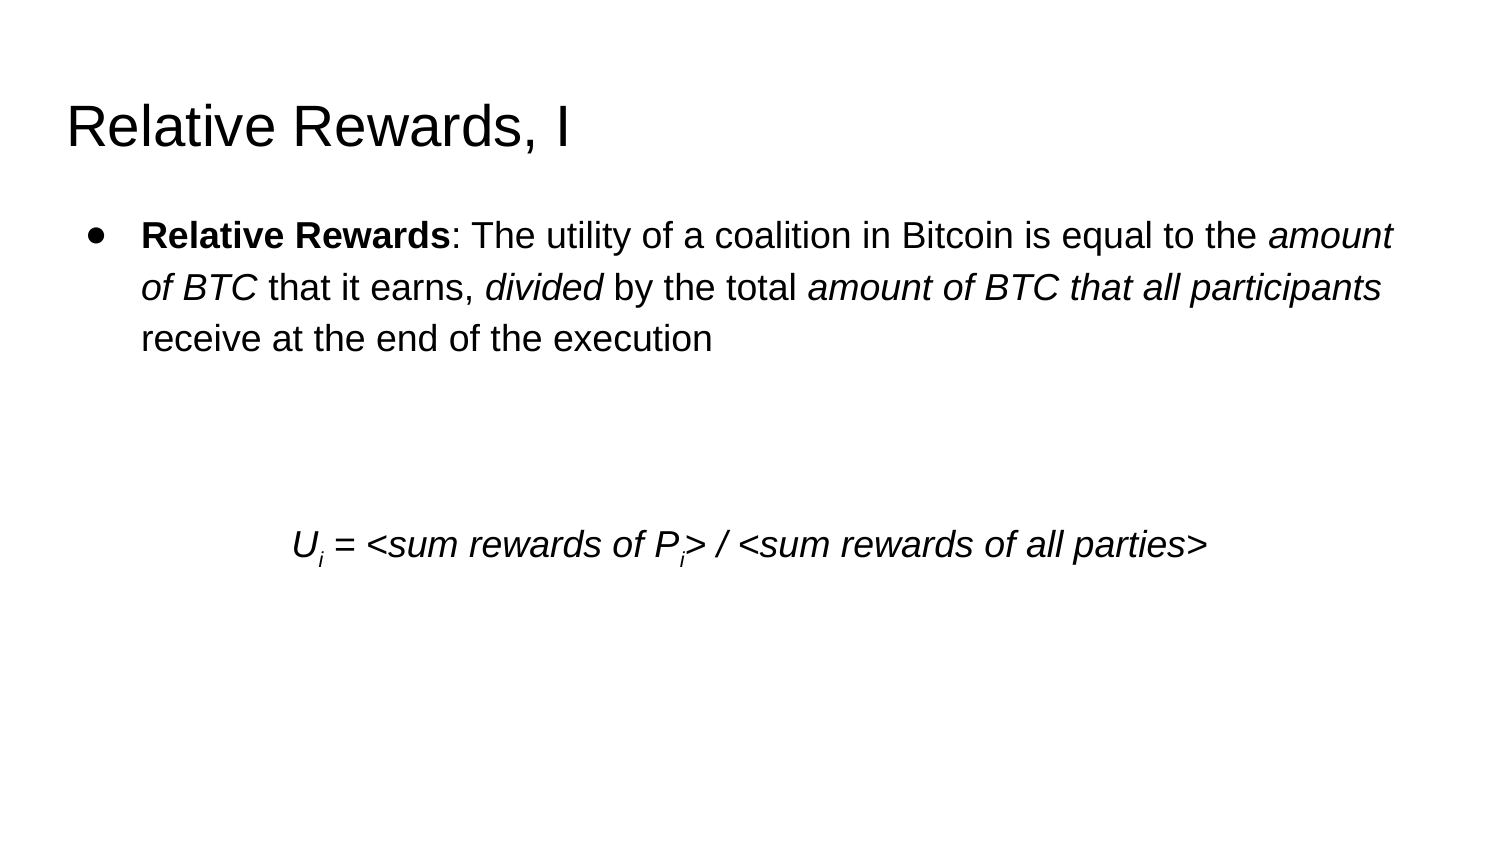

# Relative Rewards, I
Relative Rewards: The utility of a coalition in Bitcoin is equal to the amount of BTC that it earns, divided by the total amount of BTC that all participants receive at the end of the execution

Ui = <sum rewards of Pi> / <sum rewards of all parties>